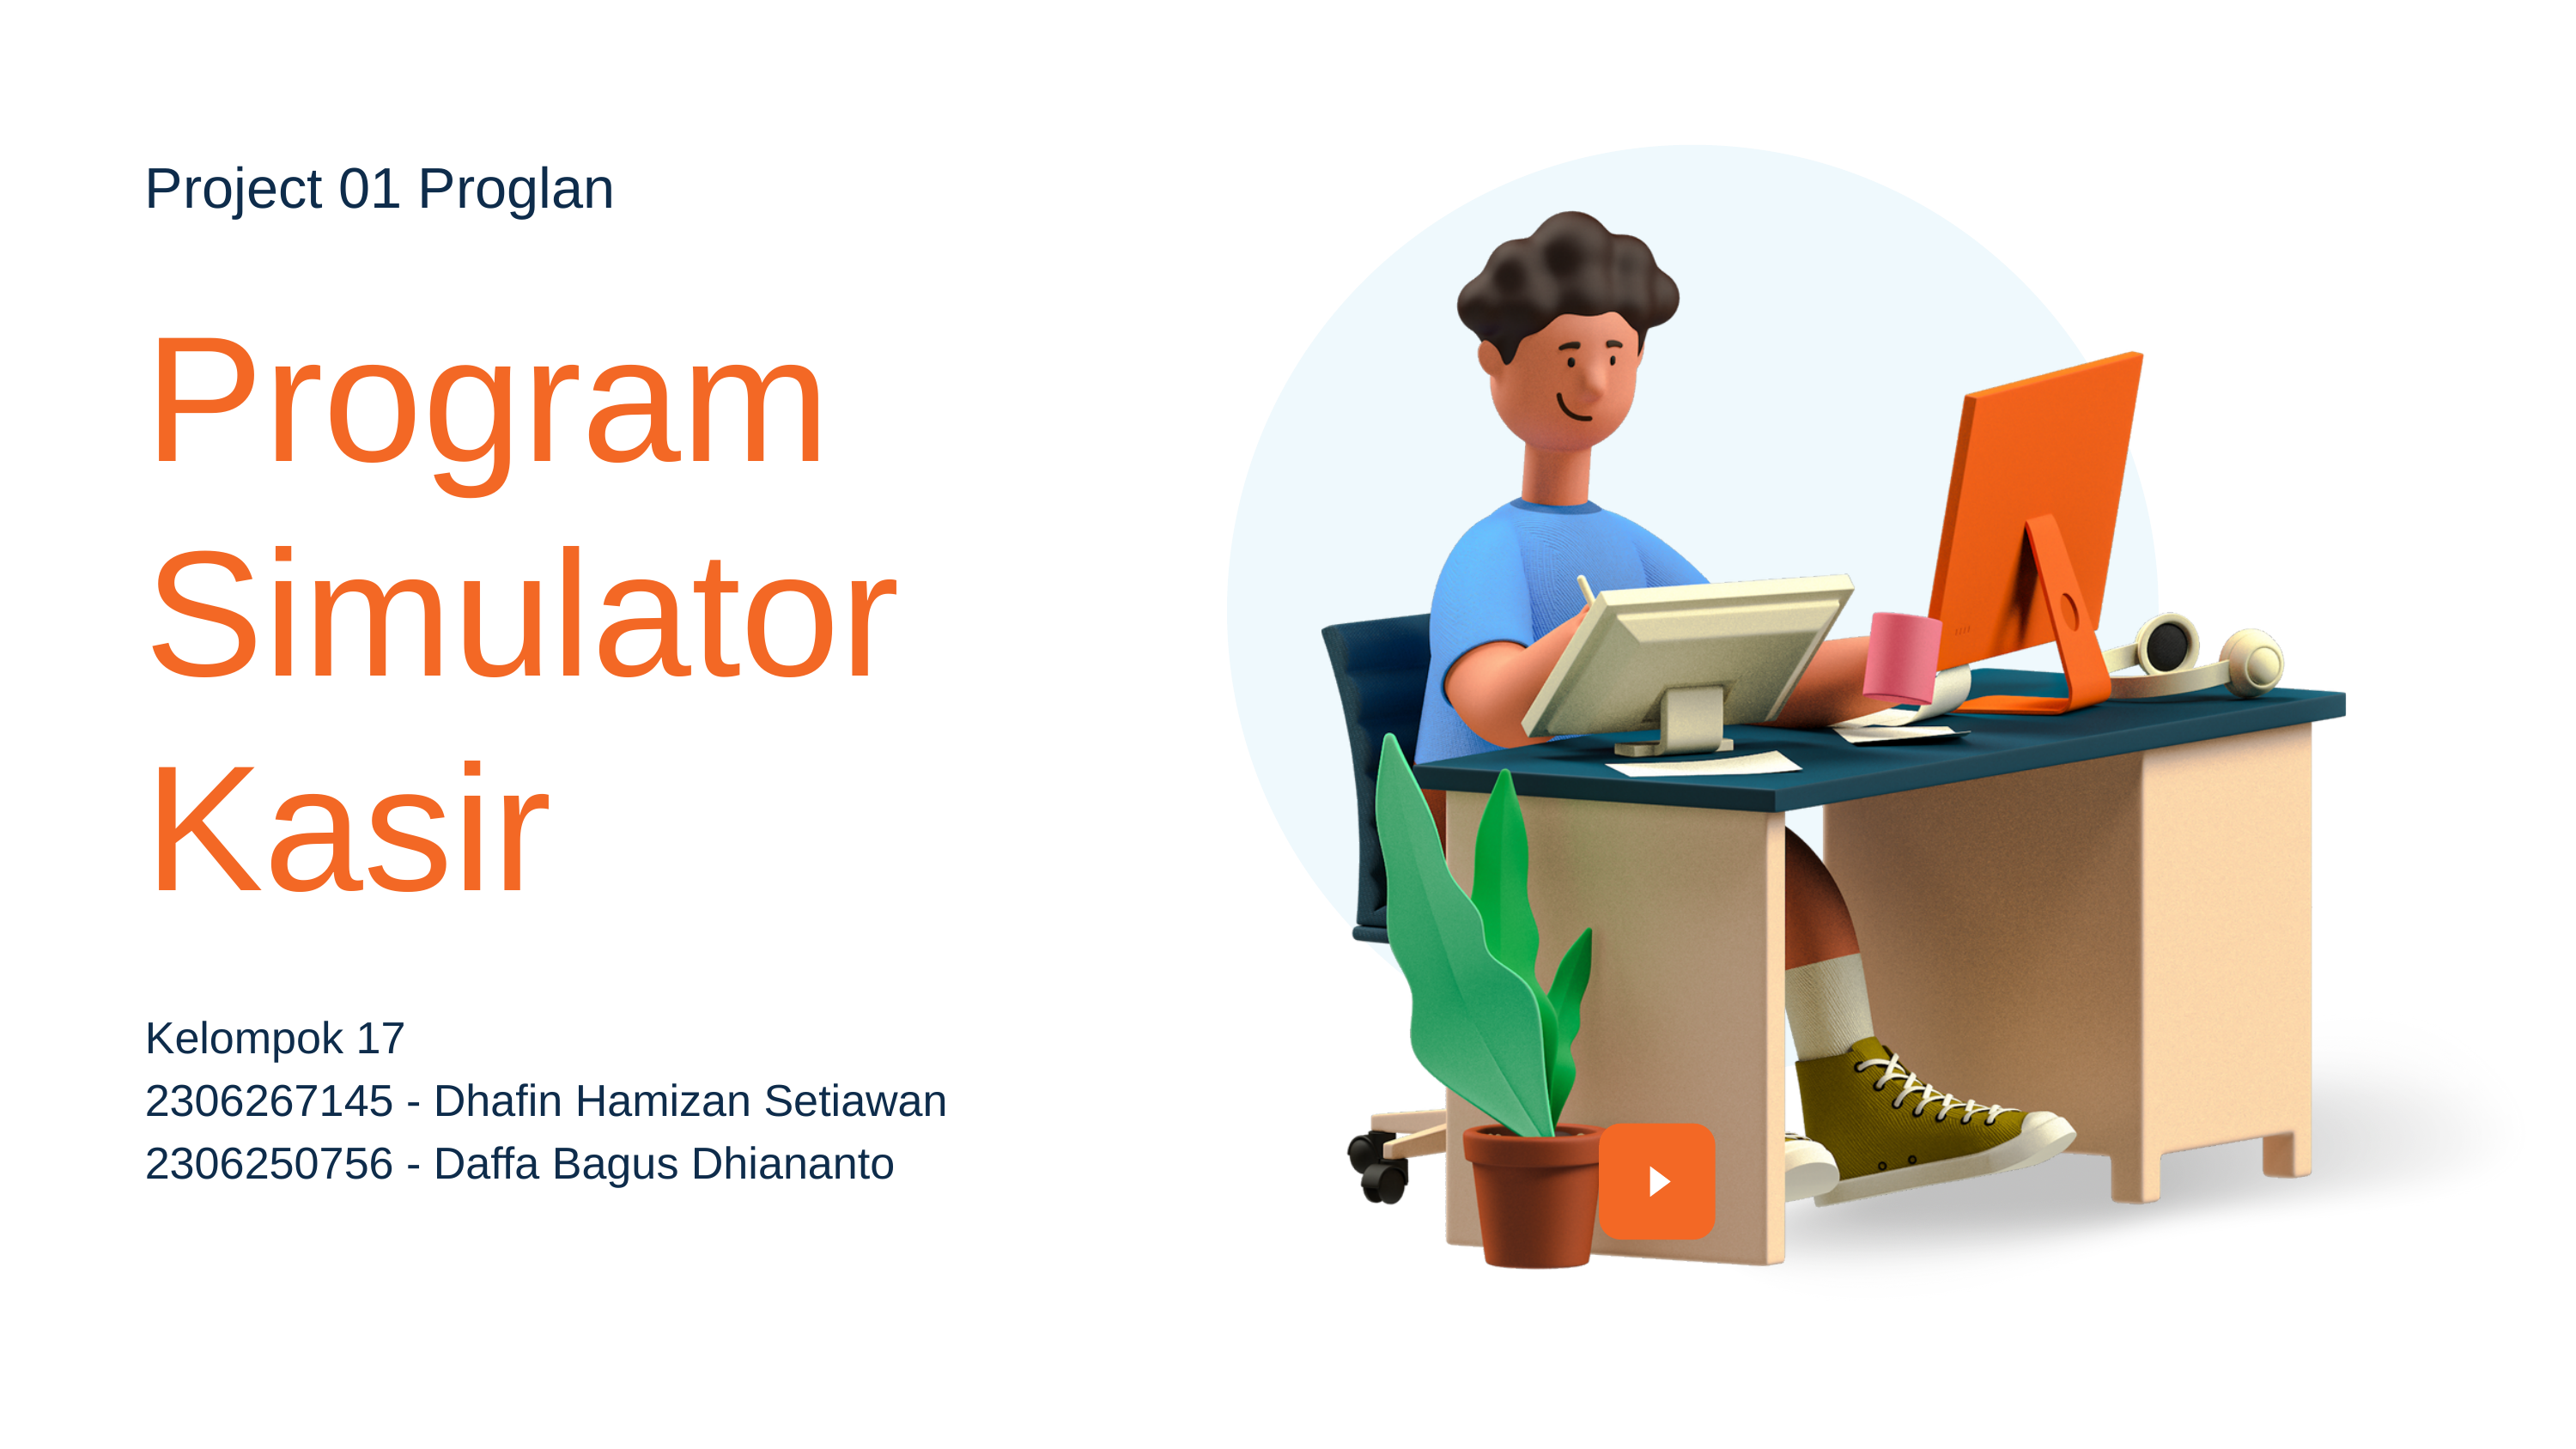

Project 01 Proglan
Program Simulator Kasir

Kelompok 17
2306267145 - Dhafin Hamizan Setiawan
2306250756 - Daffa Bagus Dhiananto